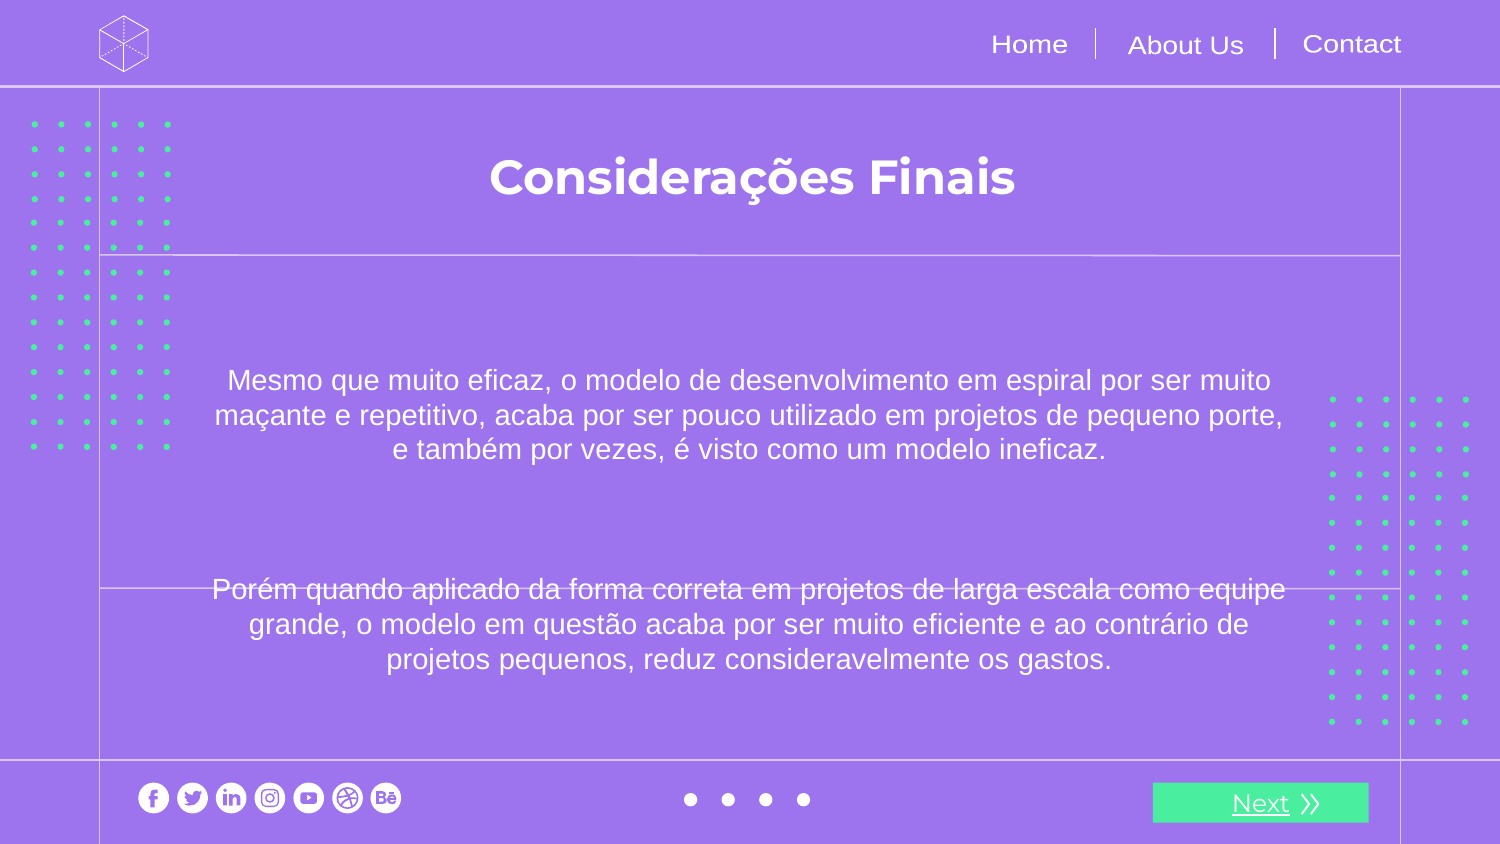

Contact
Home
About Us
# Considerações Finais
Mesmo que muito eficaz, o modelo de desenvolvimento em espiral por ser muito maçante e repetitivo, acaba por ser pouco utilizado em projetos de pequeno porte, e também por vezes, é visto como um modelo ineficaz.

Porém quando aplicado da forma correta em projetos de larga escala como equipe grande, o modelo em questão acaba por ser muito eficiente e ao contrário de projetos pequenos, reduz consideravelmente os gastos.

Next